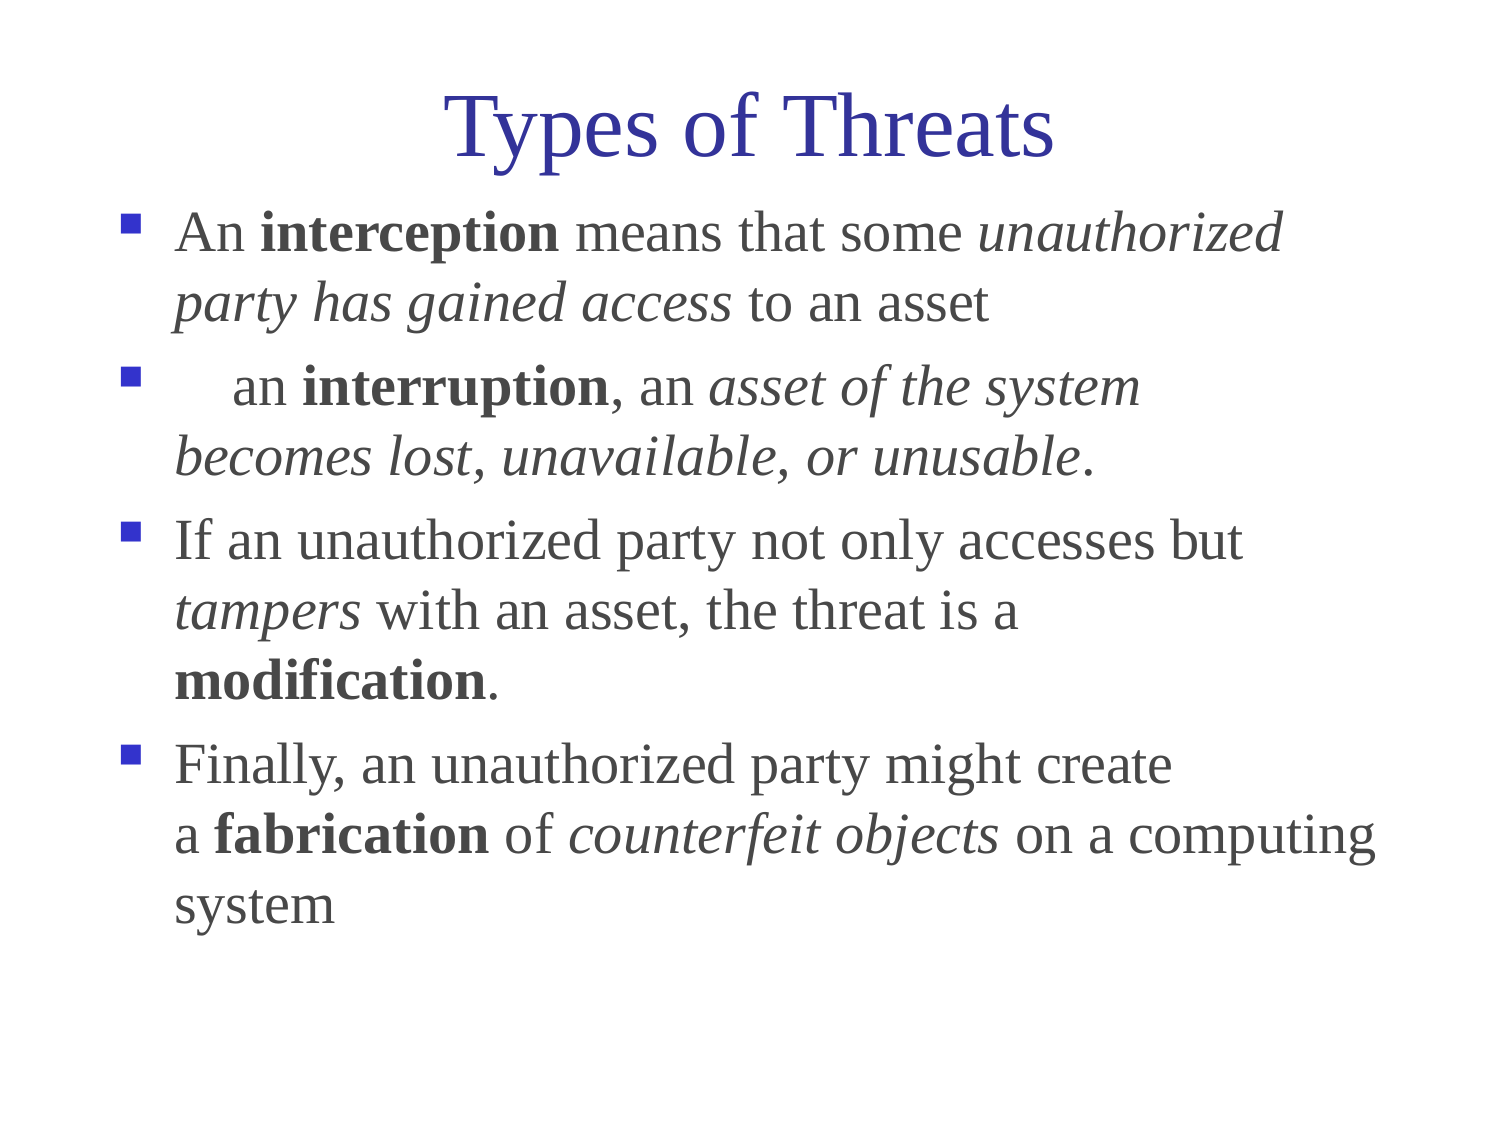

# Types of Threats
An interception means that some unauthorized party has gained access to an asset
	an interruption, an asset of the system becomes lost, unavailable, or unusable.
If an unauthorized party not only accesses but
tampers with an asset, the threat is a modification.
Finally, an unauthorized party might create
a fabrication of counterfeit objects on a computing system